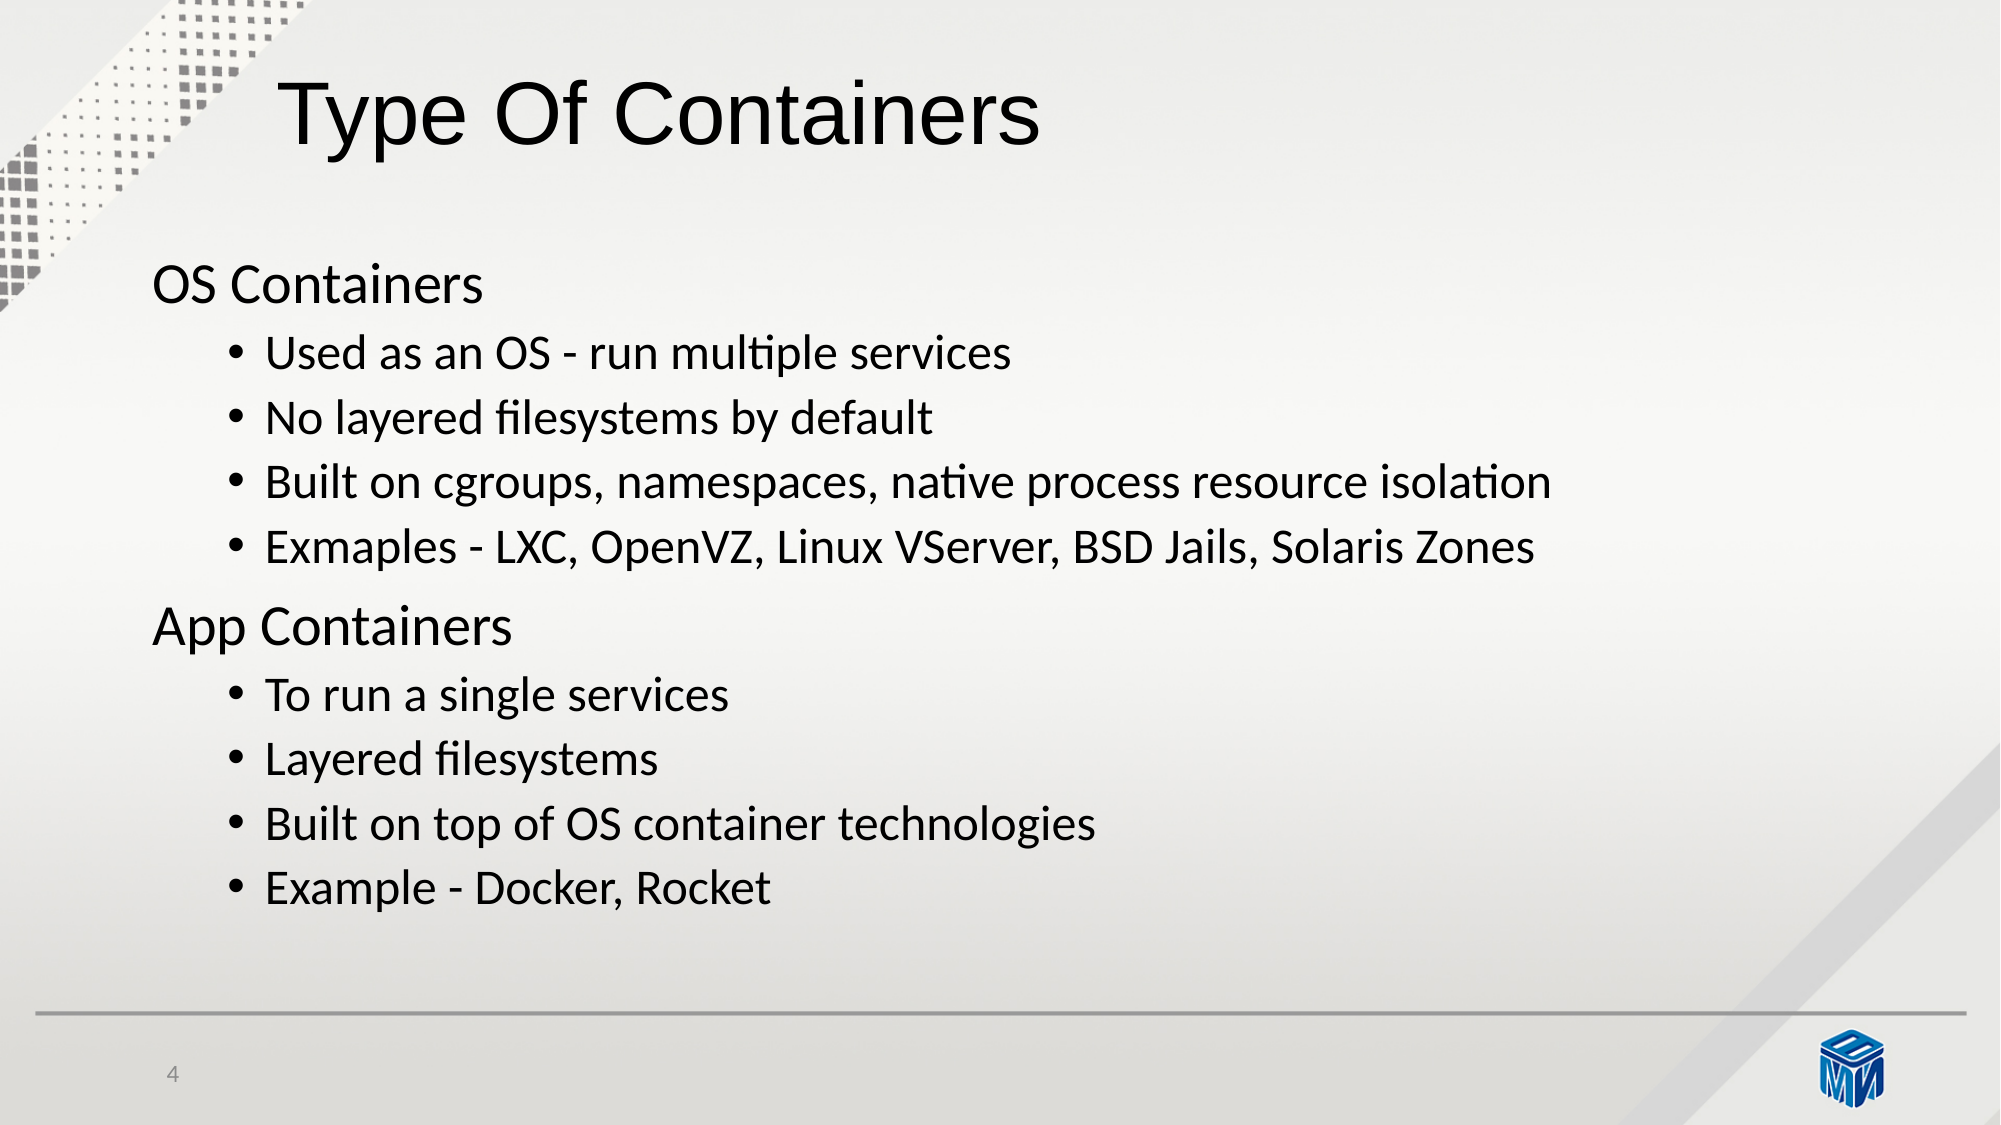

# Type Of Containers
OS Containers
Used as an OS - run multiple services
No layered filesystems by default
Built on cgroups, namespaces, native process resource isolation
Exmaples - LXC, OpenVZ, Linux VServer, BSD Jails, Solaris Zones
App Containers
To run a single services
Layered filesystems
Built on top of OS container technologies
Example - Docker, Rocket
4